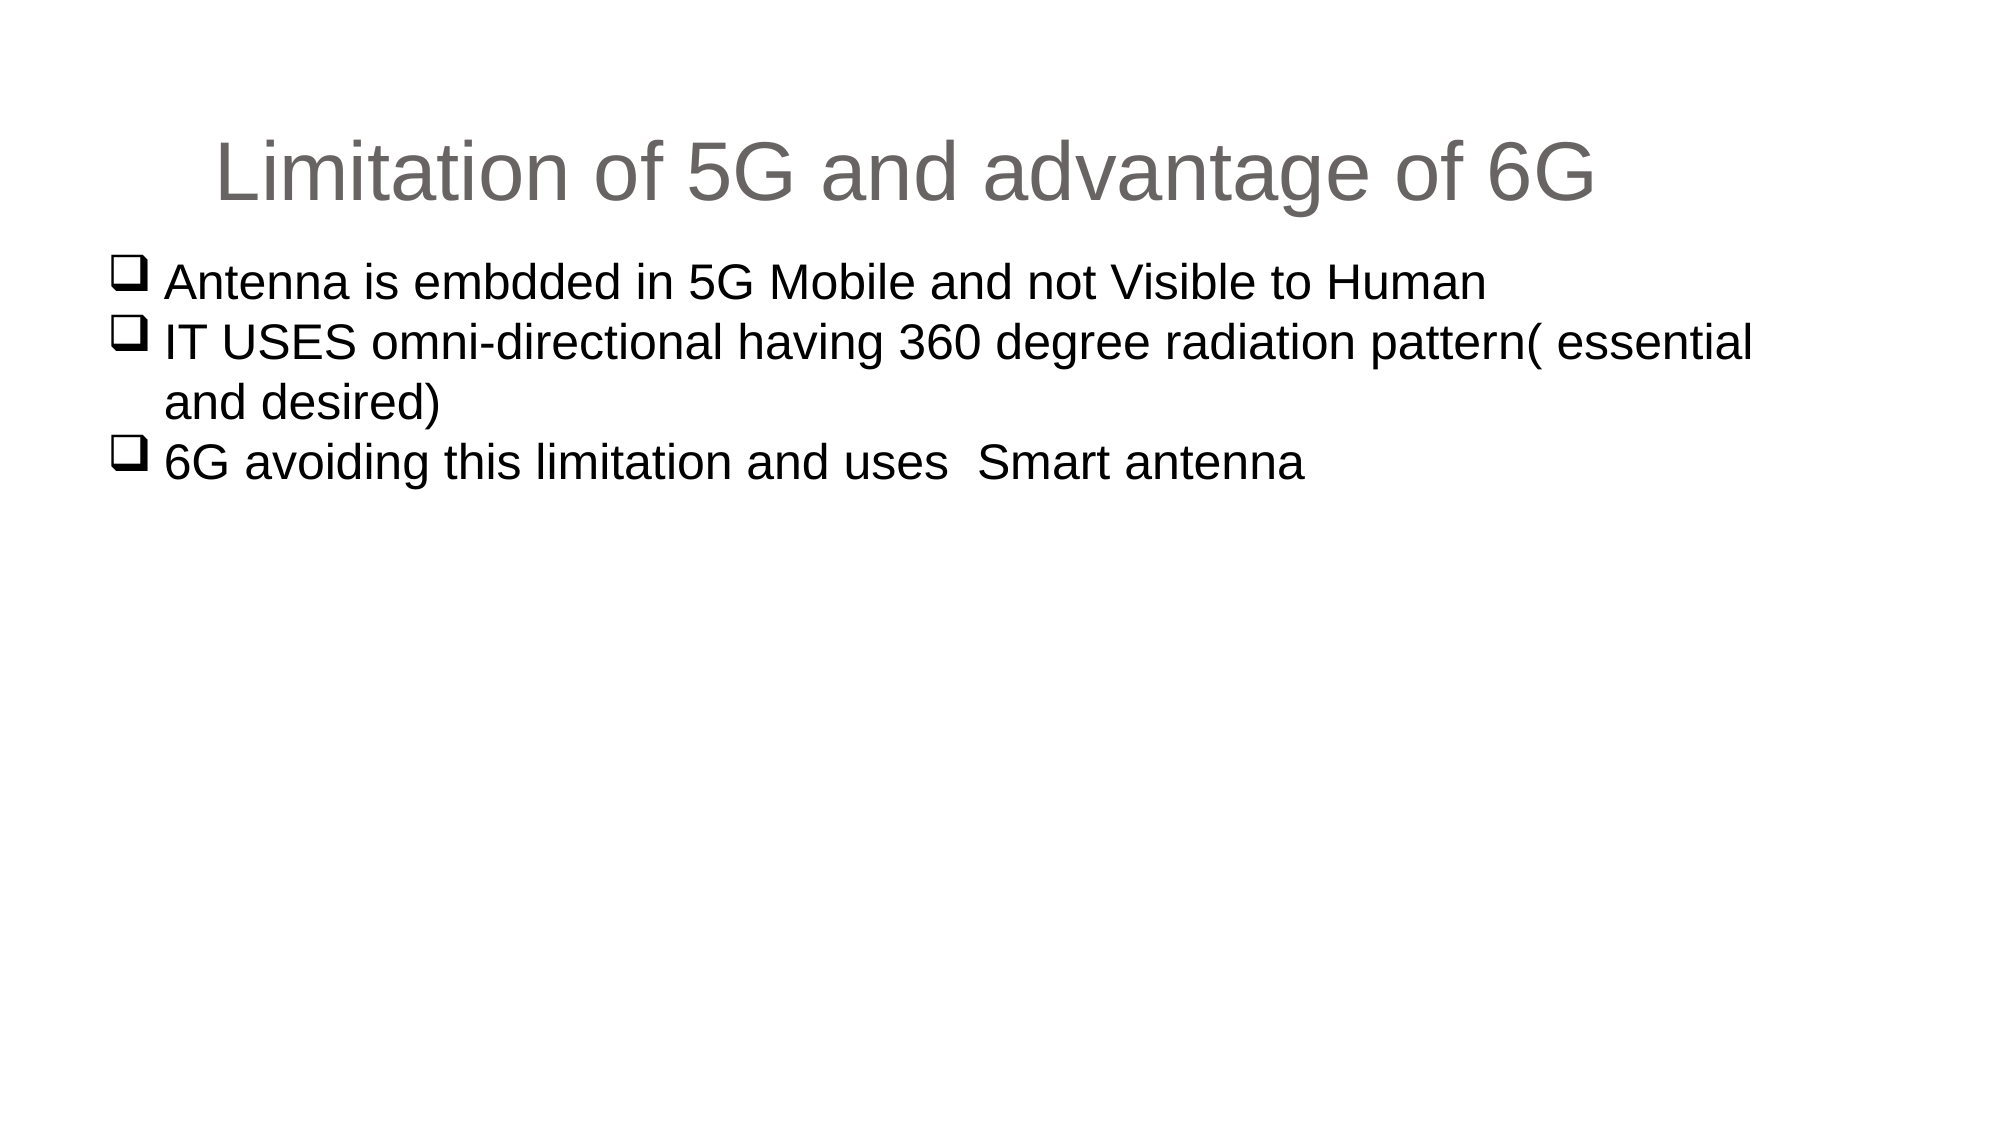

# Limitation of 5G and advantage of 6G
Antenna is embdded in 5G Mobile and not Visible to Human
IT USES omni-directional having 360 degree radiation pattern( essential and desired)
6G avoiding this limitation and uses  Smart antenna